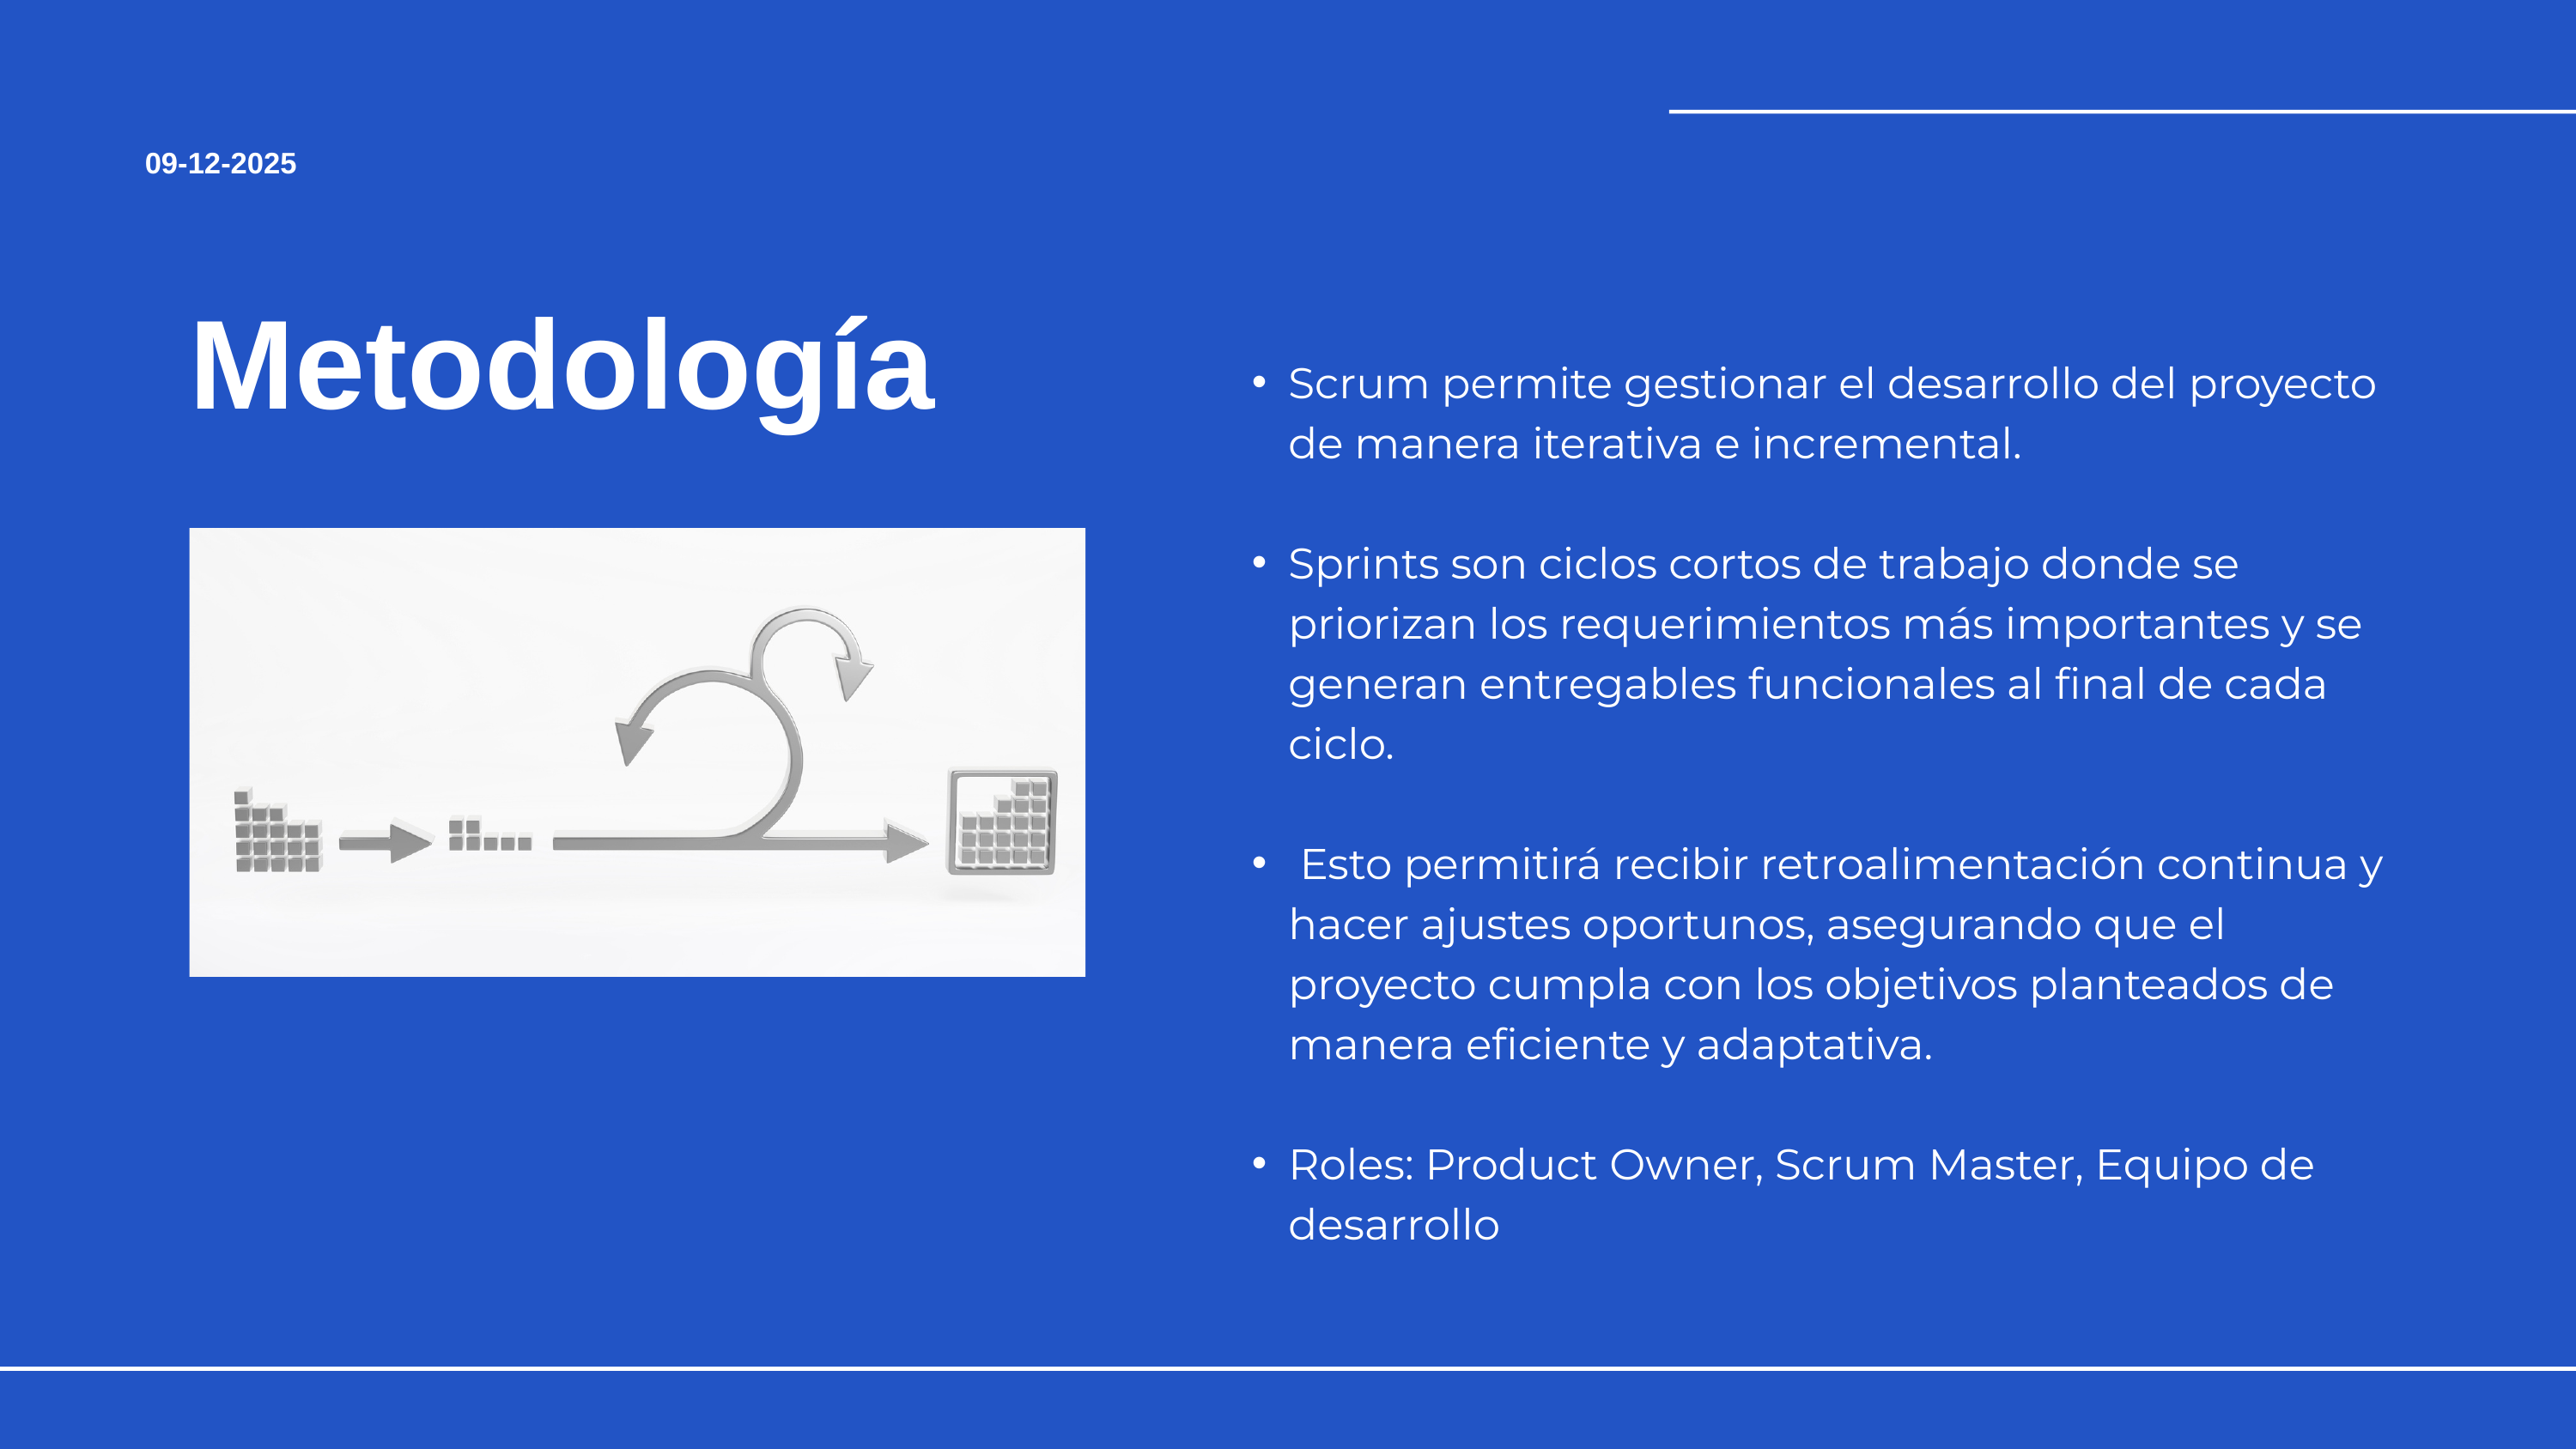

09-12-2025
Metodología
Scrum permite gestionar el desarrollo del proyecto de manera iterativa e incremental.

Sprints son ciclos cortos de trabajo donde se priorizan los requerimientos más importantes y se generan entregables funcionales al final de cada ciclo.

 Esto permitirá recibir retroalimentación continua y hacer ajustes oportunos, asegurando que el proyecto cumpla con los objetivos planteados de manera eficiente y adaptativa.

Roles: Product Owner, Scrum Master, Equipo de desarrollo